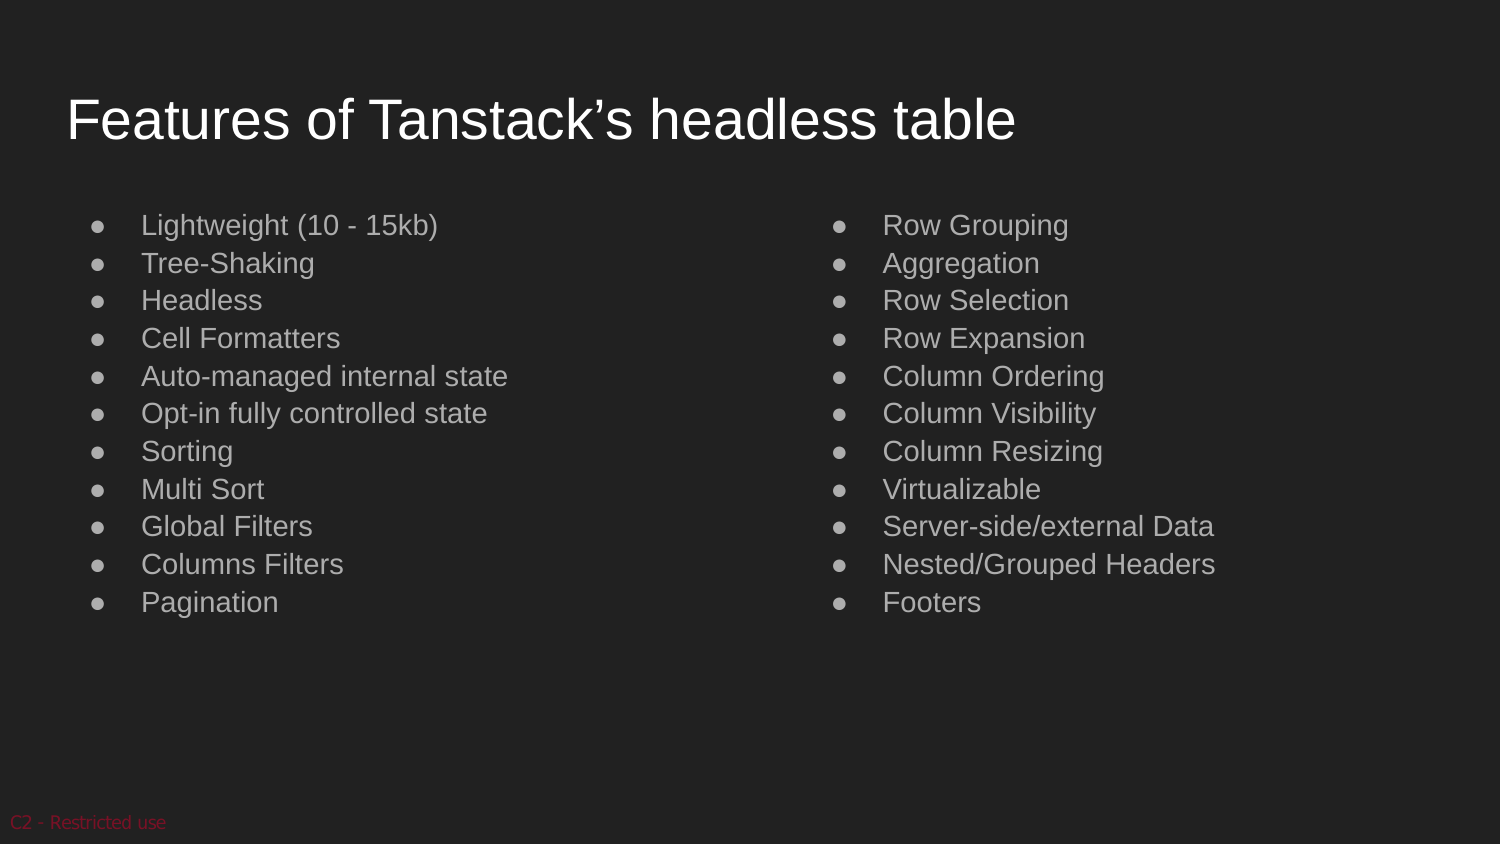

# Features of Tanstack’s headless table
Lightweight (10 - 15kb)
Tree-Shaking
Headless
Cell Formatters
Auto-managed internal state
Opt-in fully controlled state
Sorting
Multi Sort
Global Filters
Columns Filters
Pagination
Row Grouping
Aggregation
Row Selection
Row Expansion
Column Ordering
Column Visibility
Column Resizing
Virtualizable
Server-side/external Data
Nested/Grouped Headers
Footers